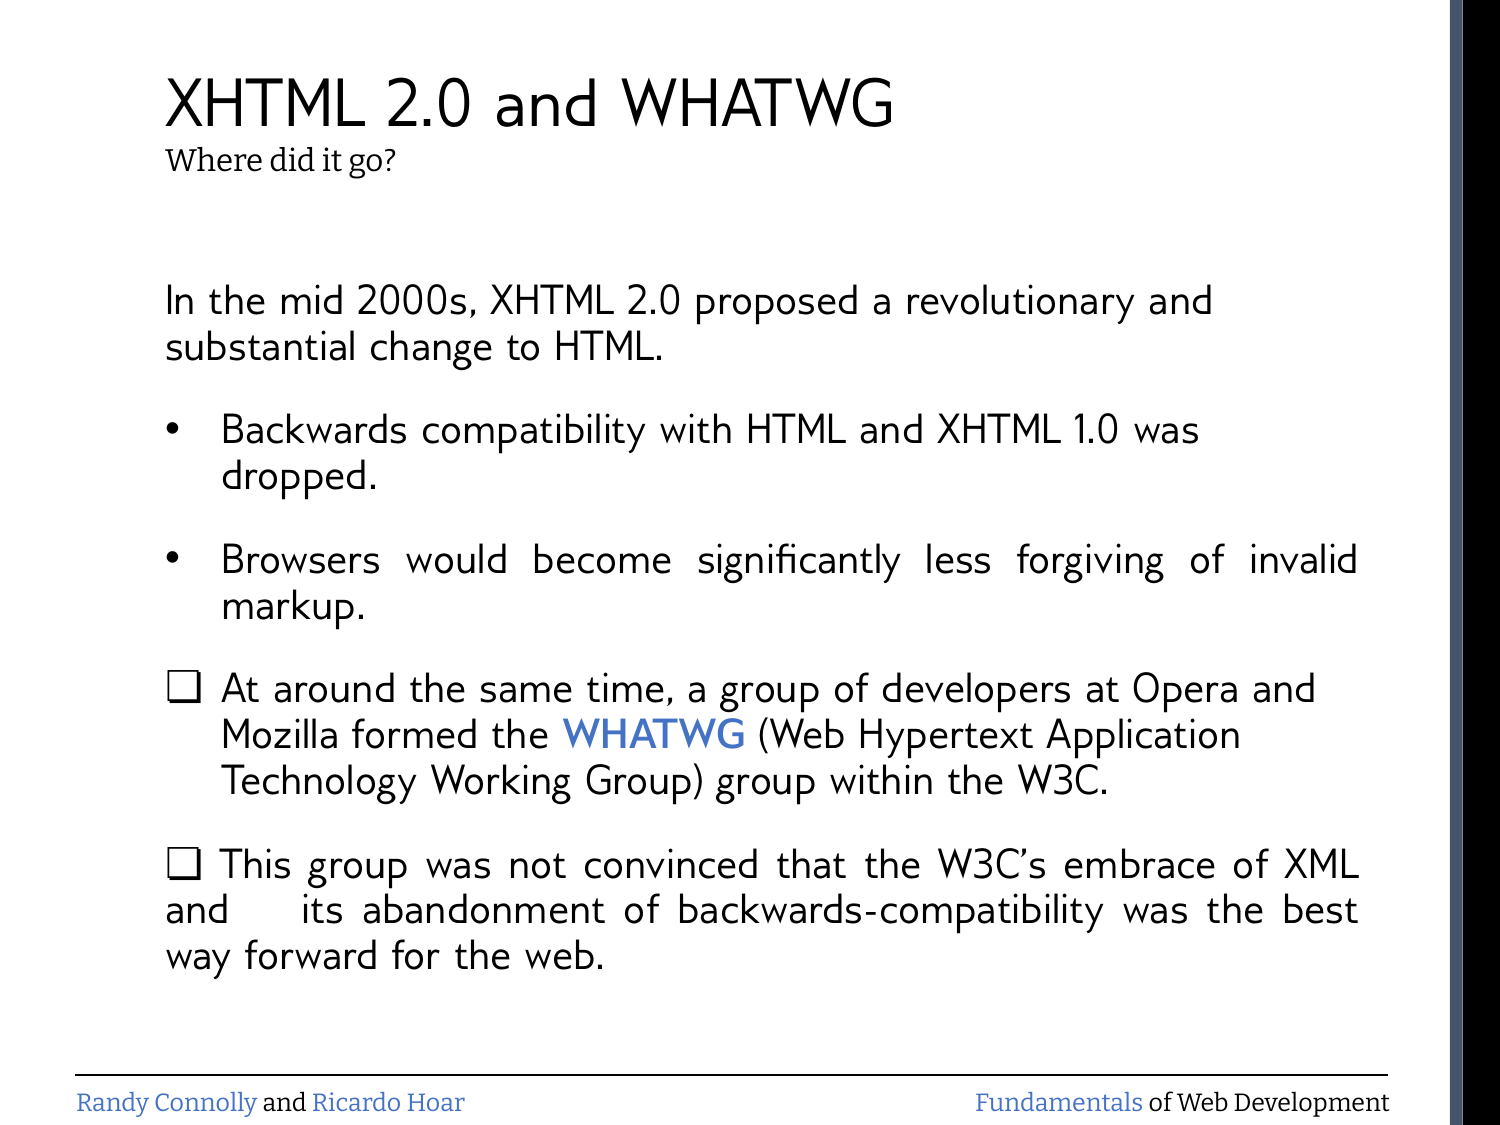

# XHTML 2.0 and WHATWG
Where did it go?
In the mid 2000s, XHTML 2.0 proposed a revolutionary and substantial change to HTML.
Backwards compatibility with HTML and XHTML 1.0 was dropped.
Browsers would become significantly less forgiving of invalid markup.
At around the same time, a group of developers at Opera and Mozilla formed the WHATWG (Web Hypertext Application Technology Working Group) group within the W3C.
❏ This group was not convinced that the W3C’s embrace of XML and    its abandonment of backwards-compatibility was the best way forward for the web.